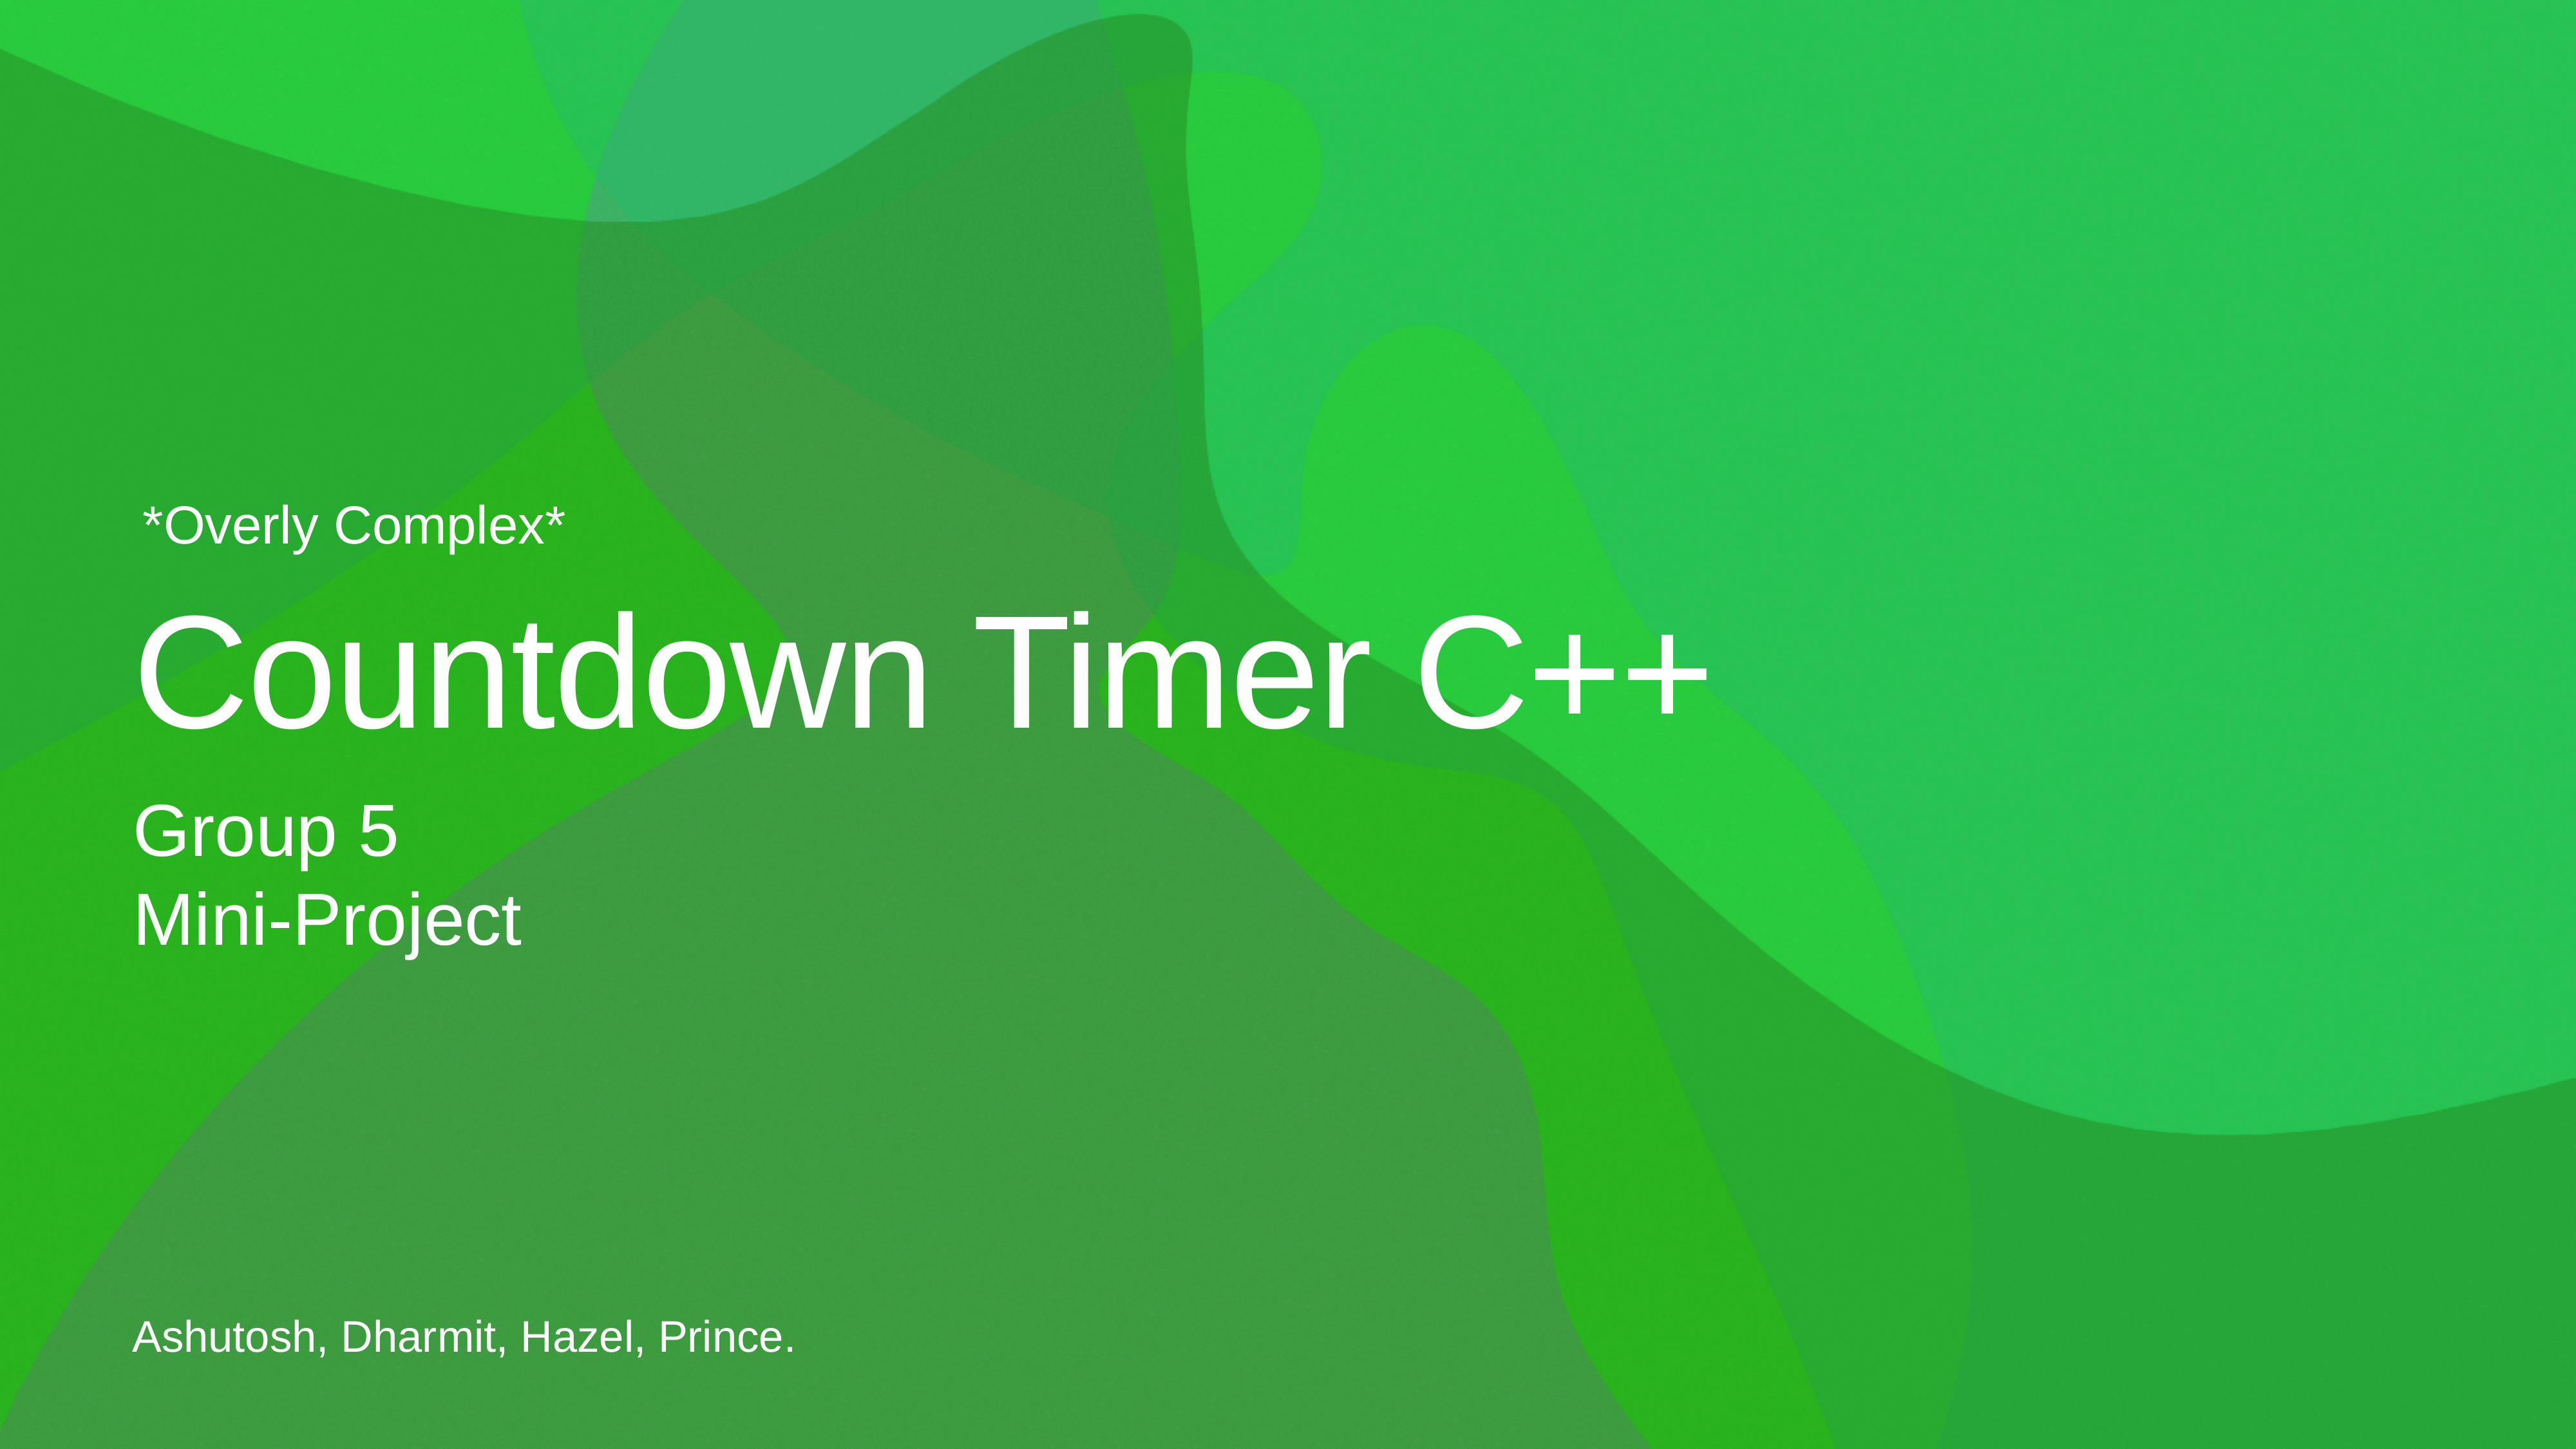

# Countdown Timer C++
*Overly Complex*
Group 5
Mini-Project
Ashutosh, Dharmit, Hazel, Prince.